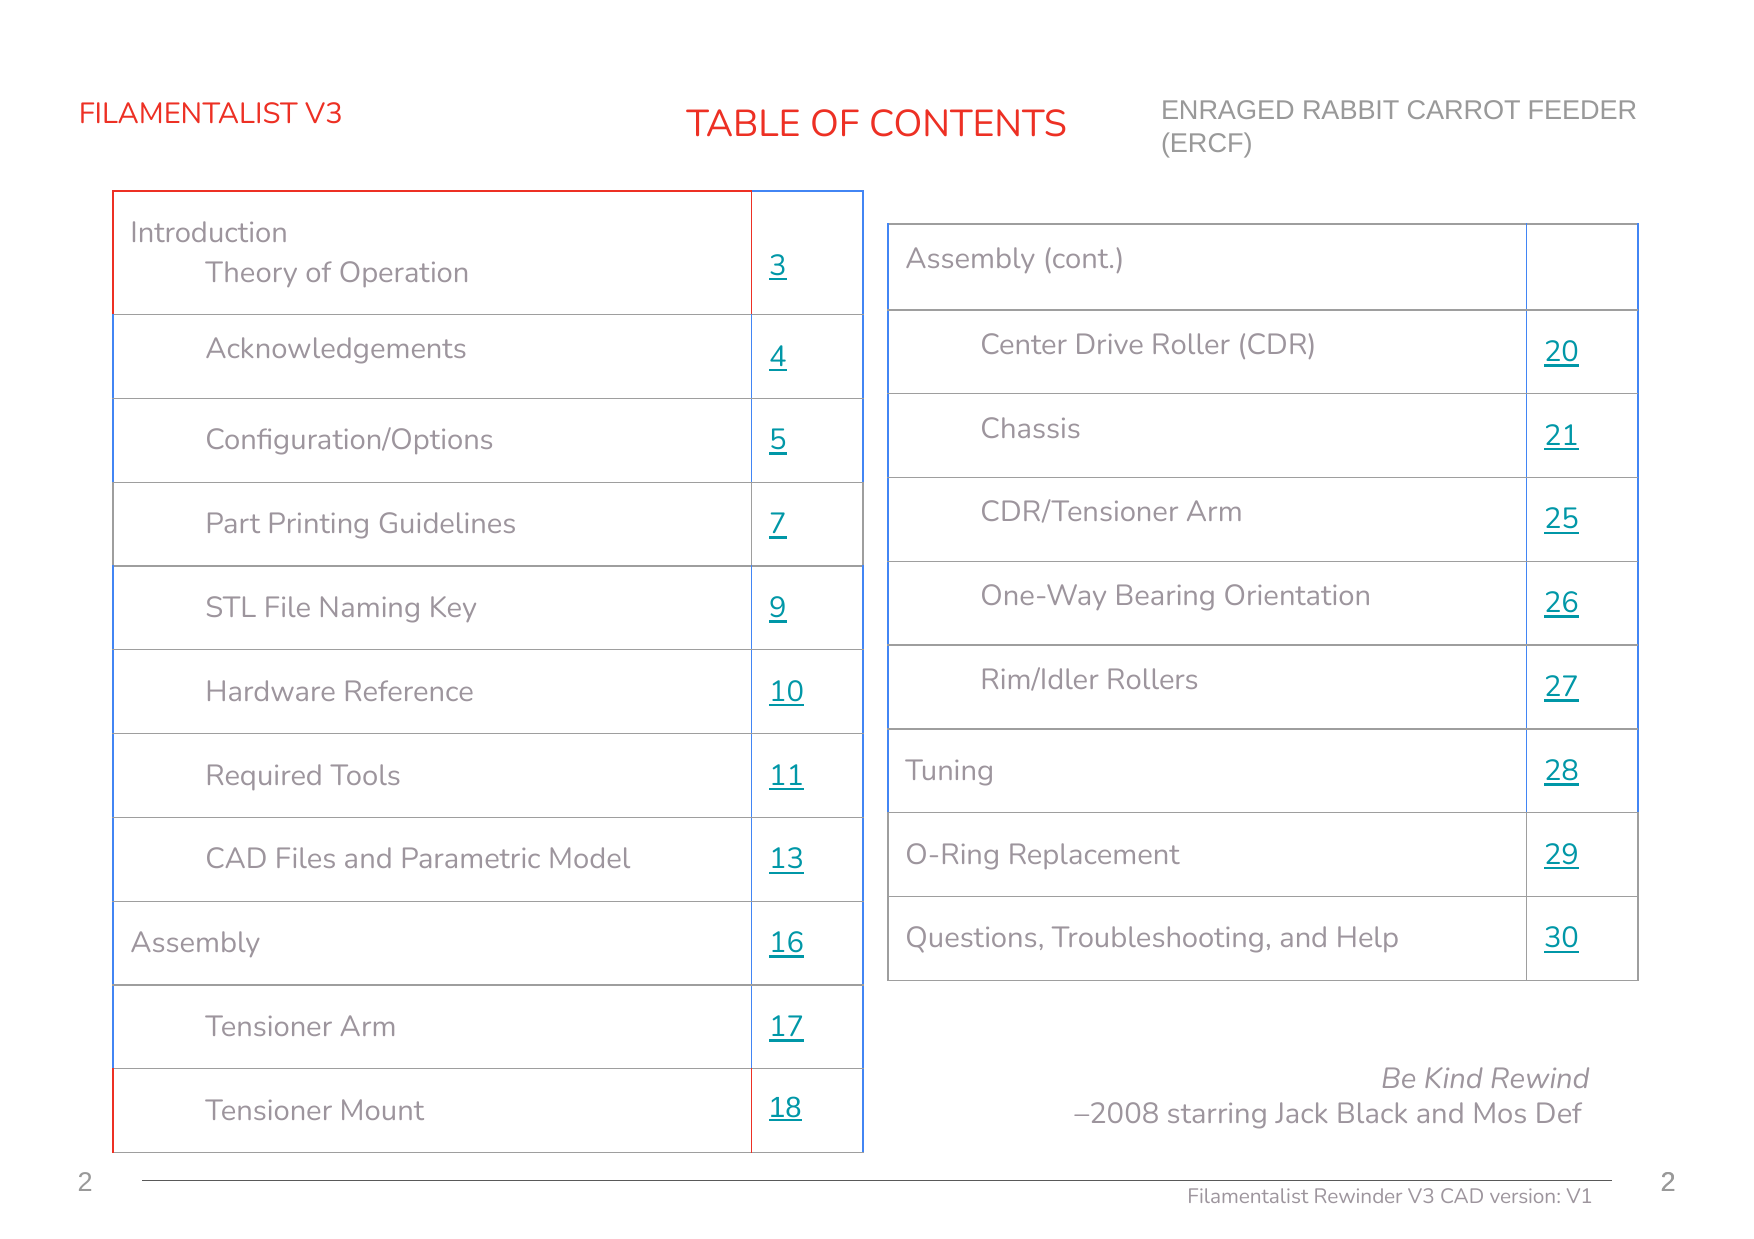

FILAMENTALIST V3
TABLE OF CONTENTS
| Introduction Theory of Operation | 3 |
| --- | --- |
| Acknowledgements | 4 |
| Configuration/Options | 5 |
| Part Printing Guidelines | 7 |
| STL File Naming Key | 9 |
| Hardware Reference | 10 |
| Required Tools | 11 |
| CAD Files and Parametric Model | 13 |
| Assembly | 16 |
| Tensioner Arm | 17 |
| Tensioner Mount | 18 |
| Assembly (cont.) |  |
| --- | --- |
| Center Drive Roller (CDR) | 20 |
| Chassis | 21 |
| CDR/Tensioner Arm | 25 |
| One-Way Bearing Orientation | 26 |
| Rim/Idler Rollers | 27 |
| Tuning | 28 |
| O-Ring Replacement | 29 |
| Questions, Troubleshooting, and Help | 30 |
Be Kind Rewind
–2008 starring Jack Black and Mos Def

2
2
2